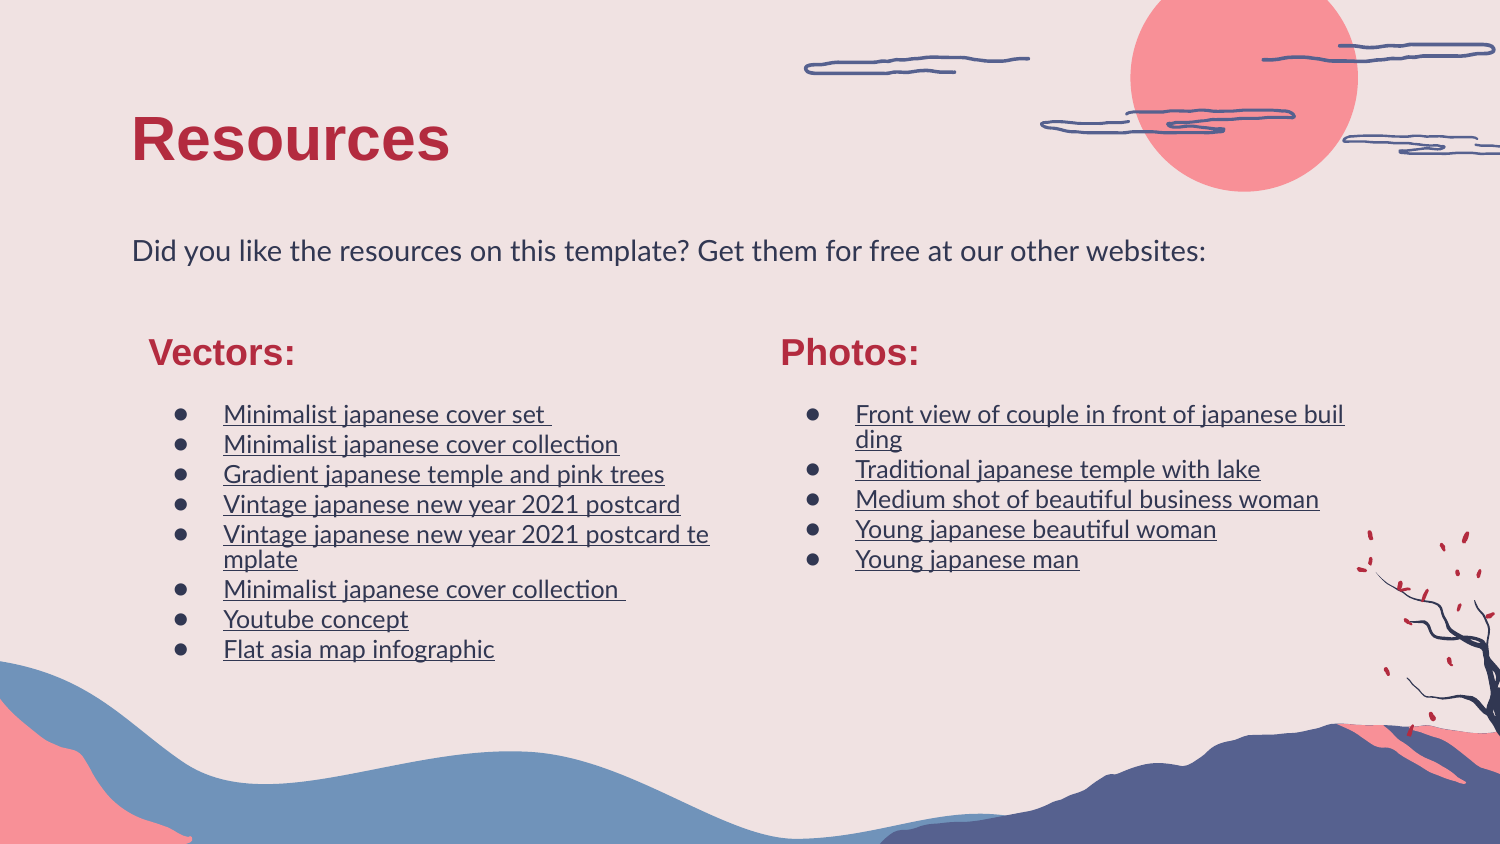

# Resources
Did you like the resources on this template? Get them for free at our other websites:
Vectors:
Minimalist japanese cover set
Minimalist japanese cover collection
Gradient japanese temple and pink trees
Vintage japanese new year 2021 postcard
Vintage japanese new year 2021 postcard template
Minimalist japanese cover collection
Youtube concept
Flat asia map infographic
Photos:
Front view of couple in front of japanese building
Traditional japanese temple with lake
Medium shot of beautiful business woman
Young japanese beautiful woman
Young japanese man